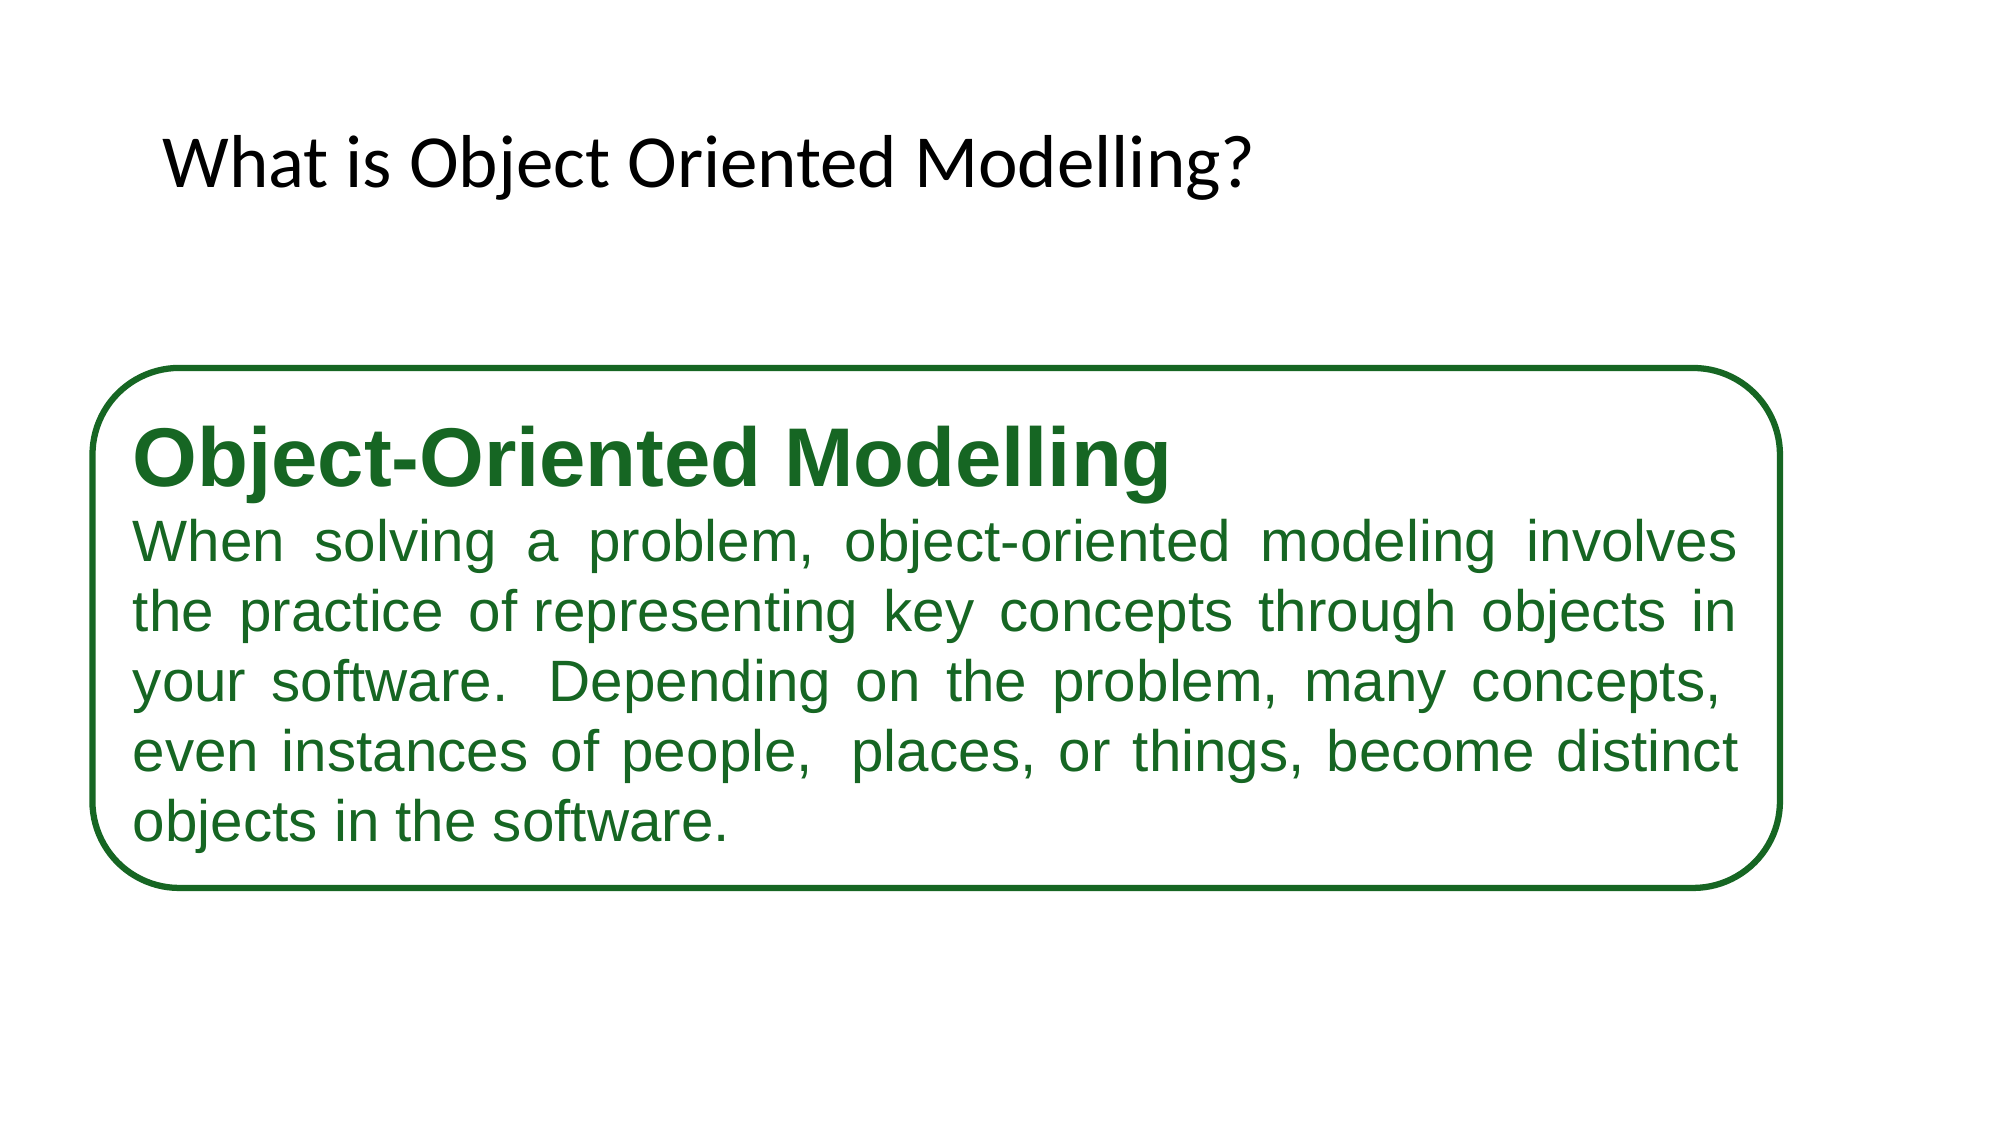

What is Object Oriented Modelling?
Object-Oriented Modelling
When solving a problem, object-oriented modeling involves the practice of representing key concepts through objects in your software.  Depending on the problem, many concepts,  even instances of people,  places, or things, become distinct objects in the software.